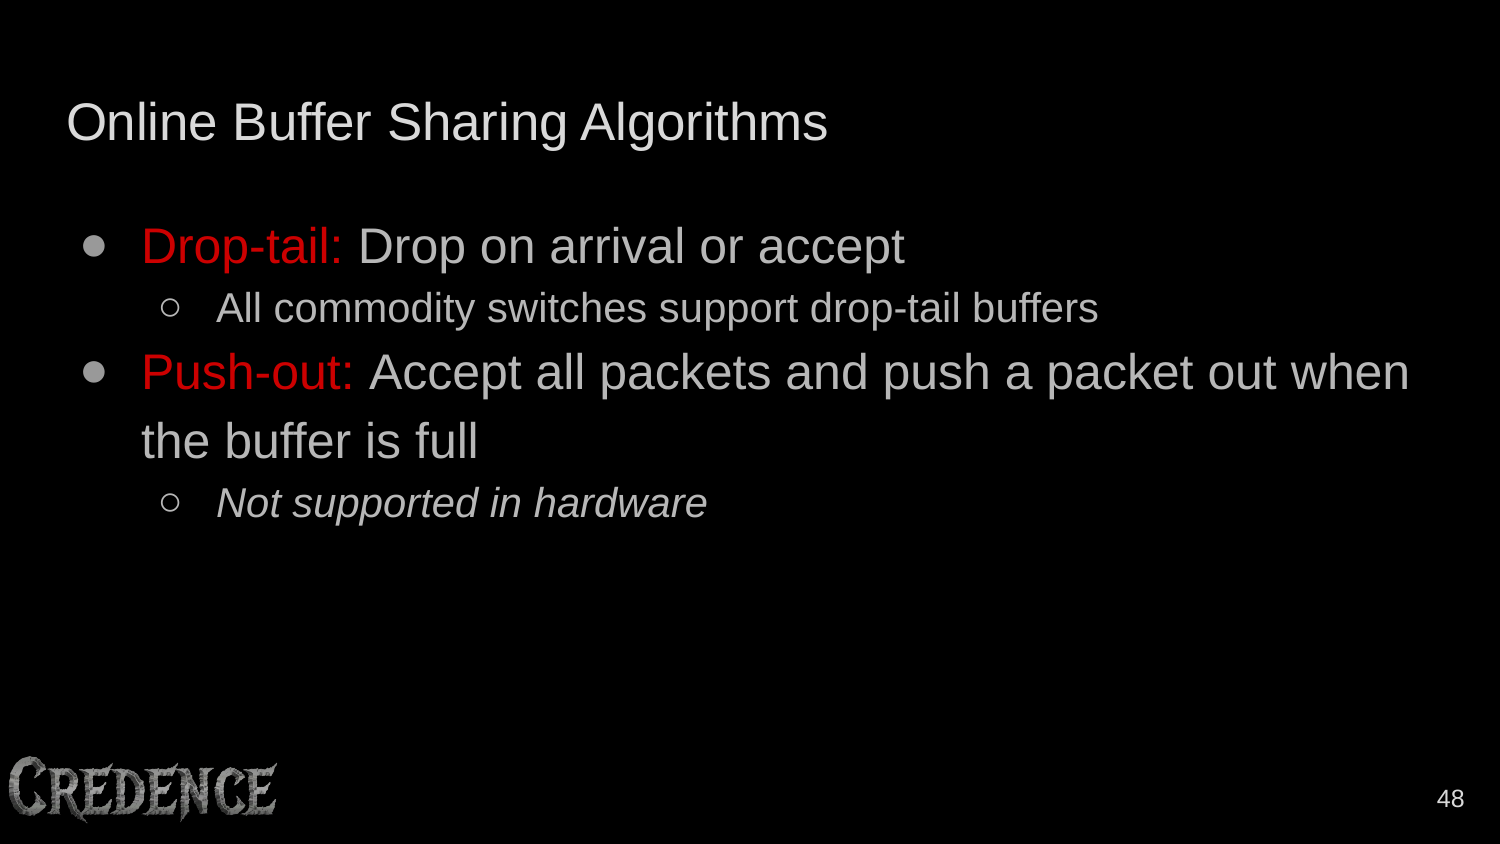

# Online Buffer Sharing Algorithms
Drop-tail: Drop on arrival or accept
All commodity switches support drop-tail buffers
Push-out: Accept all packets and push a packet out when the buffer is full
Not supported in hardware
48